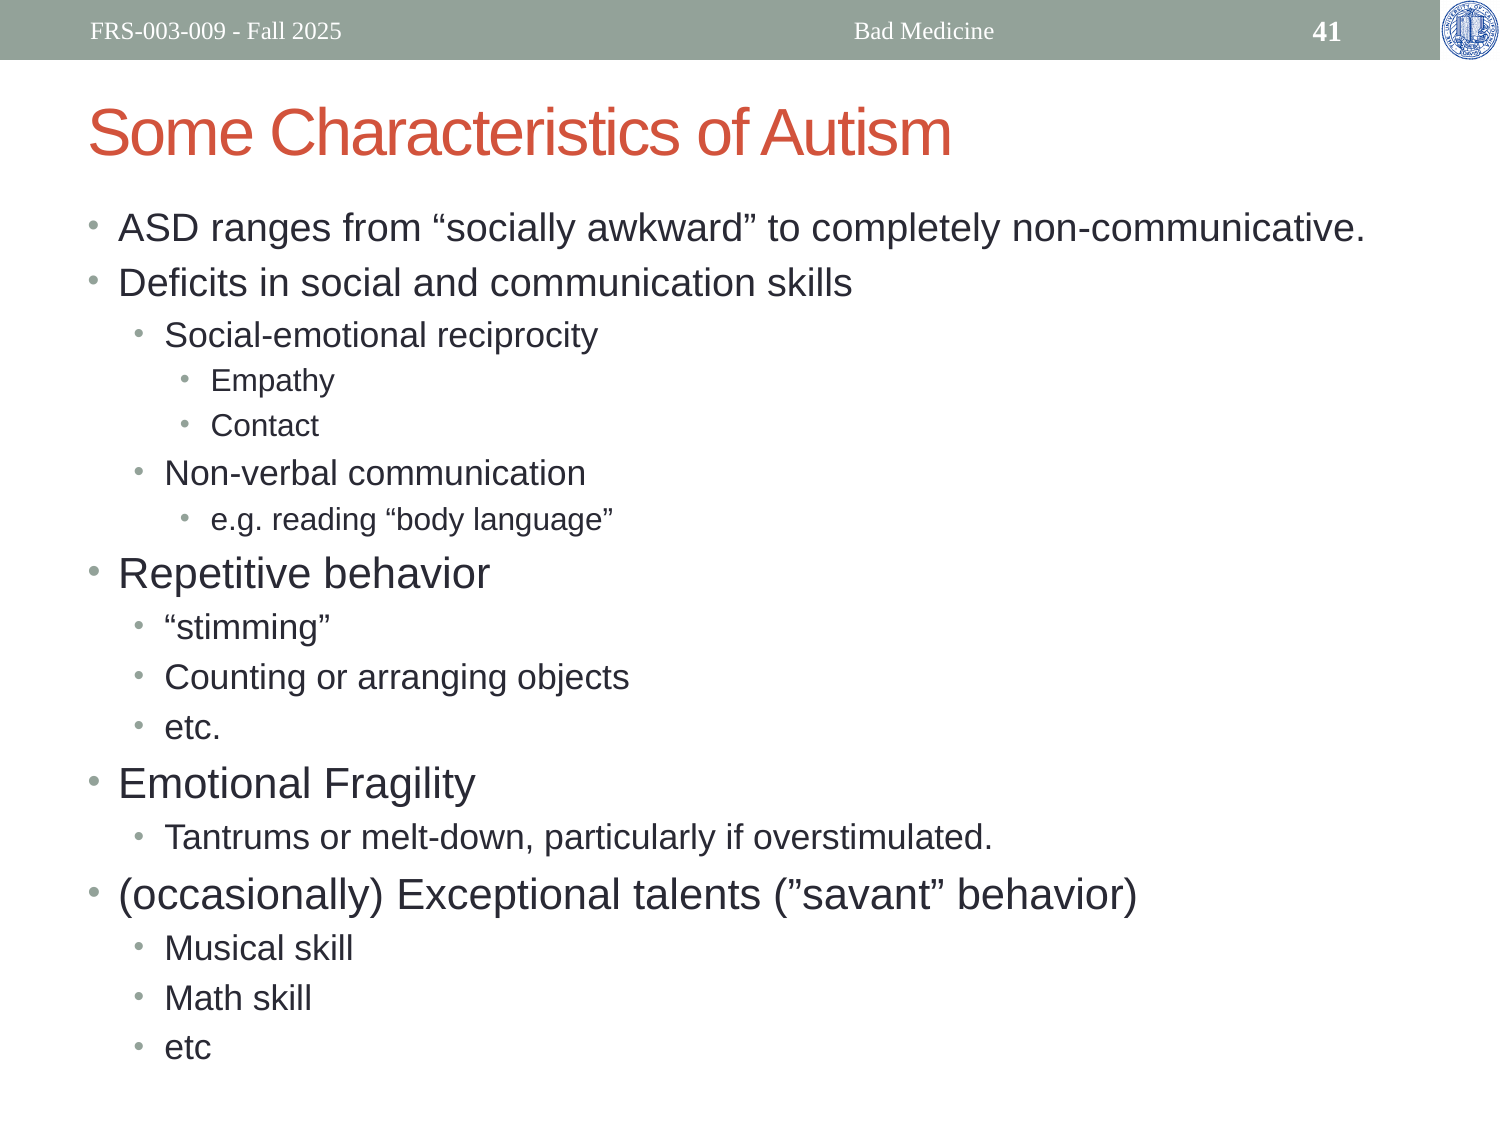

FRS-003-009 - Fall 2025
Bad Medicine
41
# Some Characteristics of Autism
ASD ranges from “socially awkward” to completely non-communicative.
Deficits in social and communication skills
Social-emotional reciprocity
Empathy
Contact
Non-verbal communication
e.g. reading “body language”
Repetitive behavior
“stimming”
Counting or arranging objects
etc.
Emotional Fragility
Tantrums or melt-down, particularly if overstimulated.
(occasionally) Exceptional talents (”savant” behavior)
Musical skill
Math skill
etc